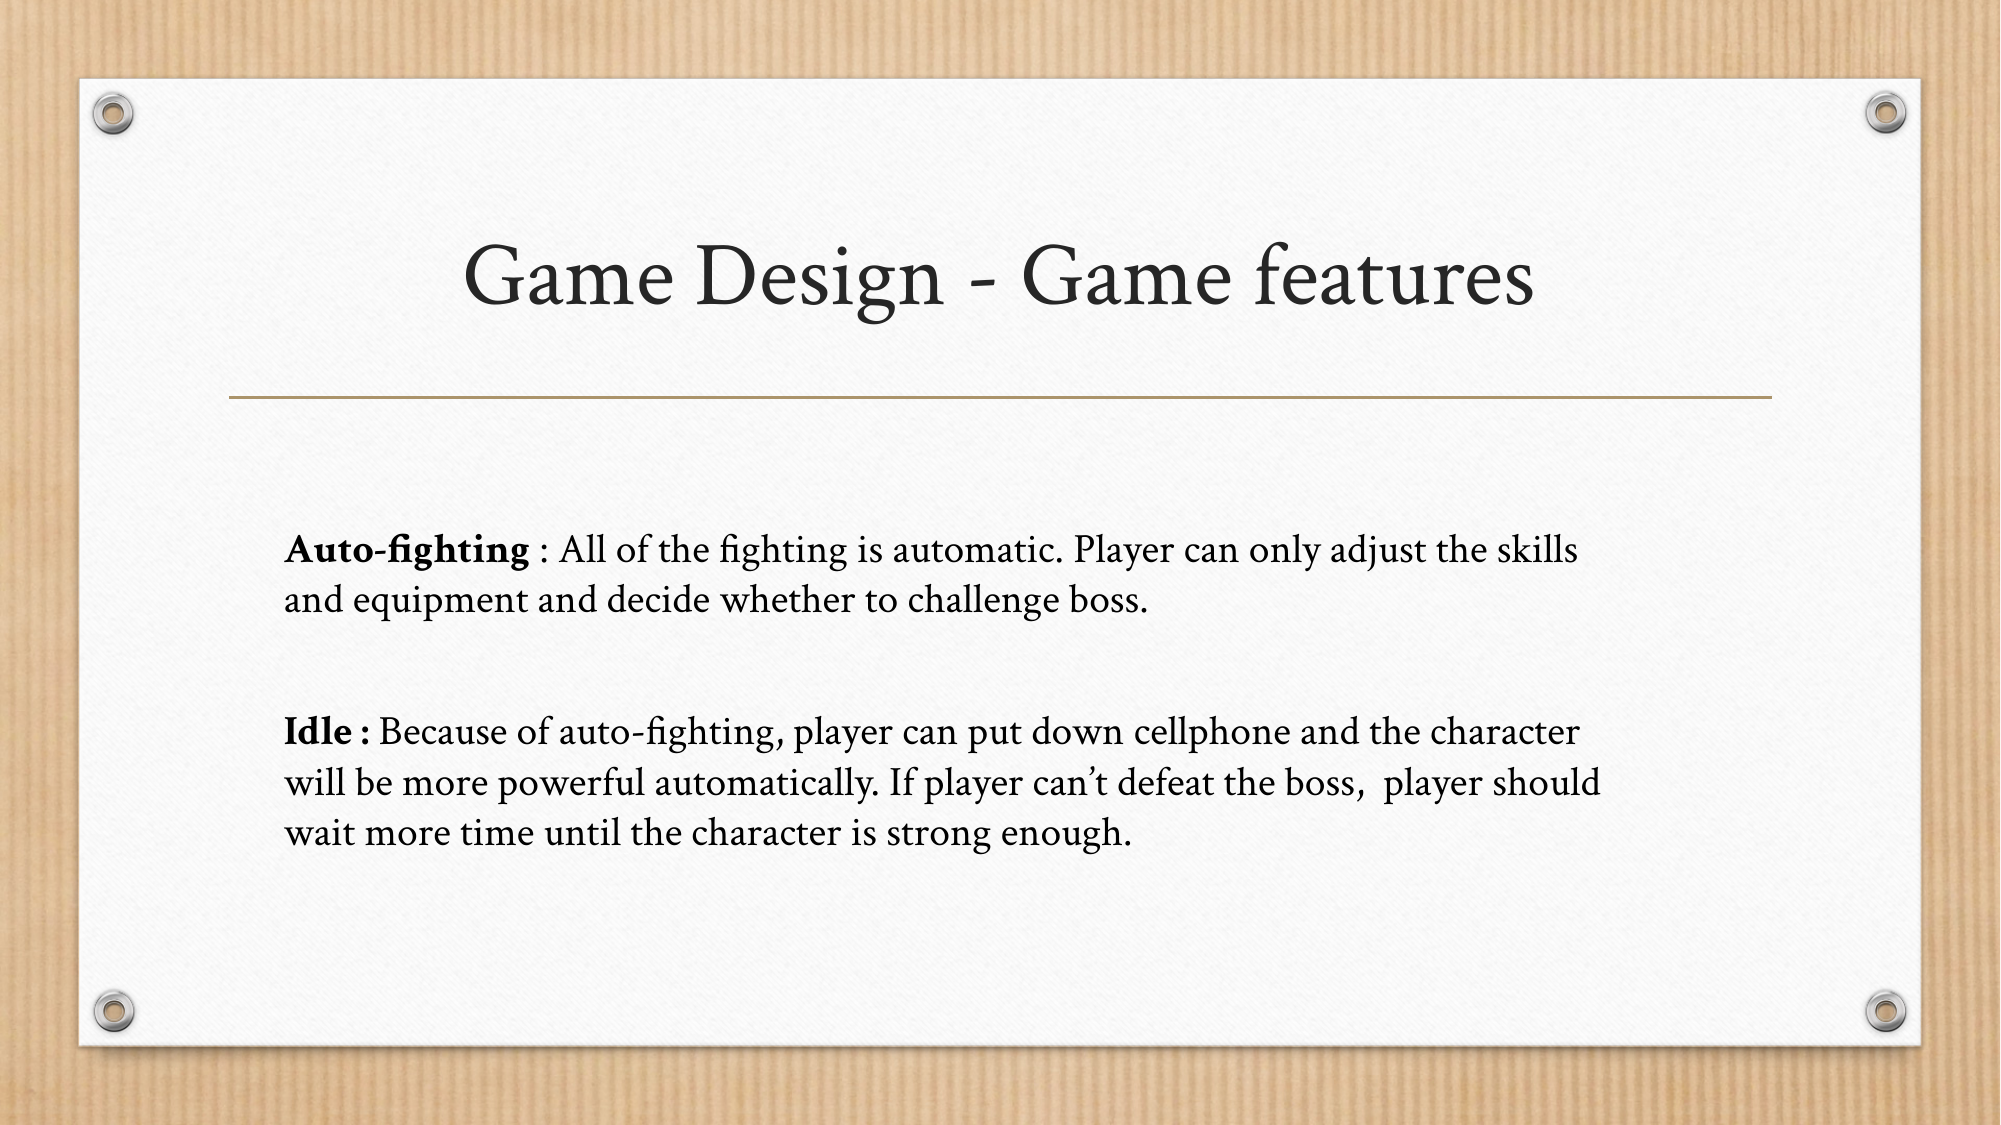

# Game Design - Game features
Auto-fighting : All of the fighting is automatic. Player can only adjust the skills and equipment and decide whether to challenge boss.
Idle : Because of auto-fighting, player can put down cellphone and the character will be more powerful automatically. If player can’t defeat the boss,  player should wait more time until the character is strong enough.